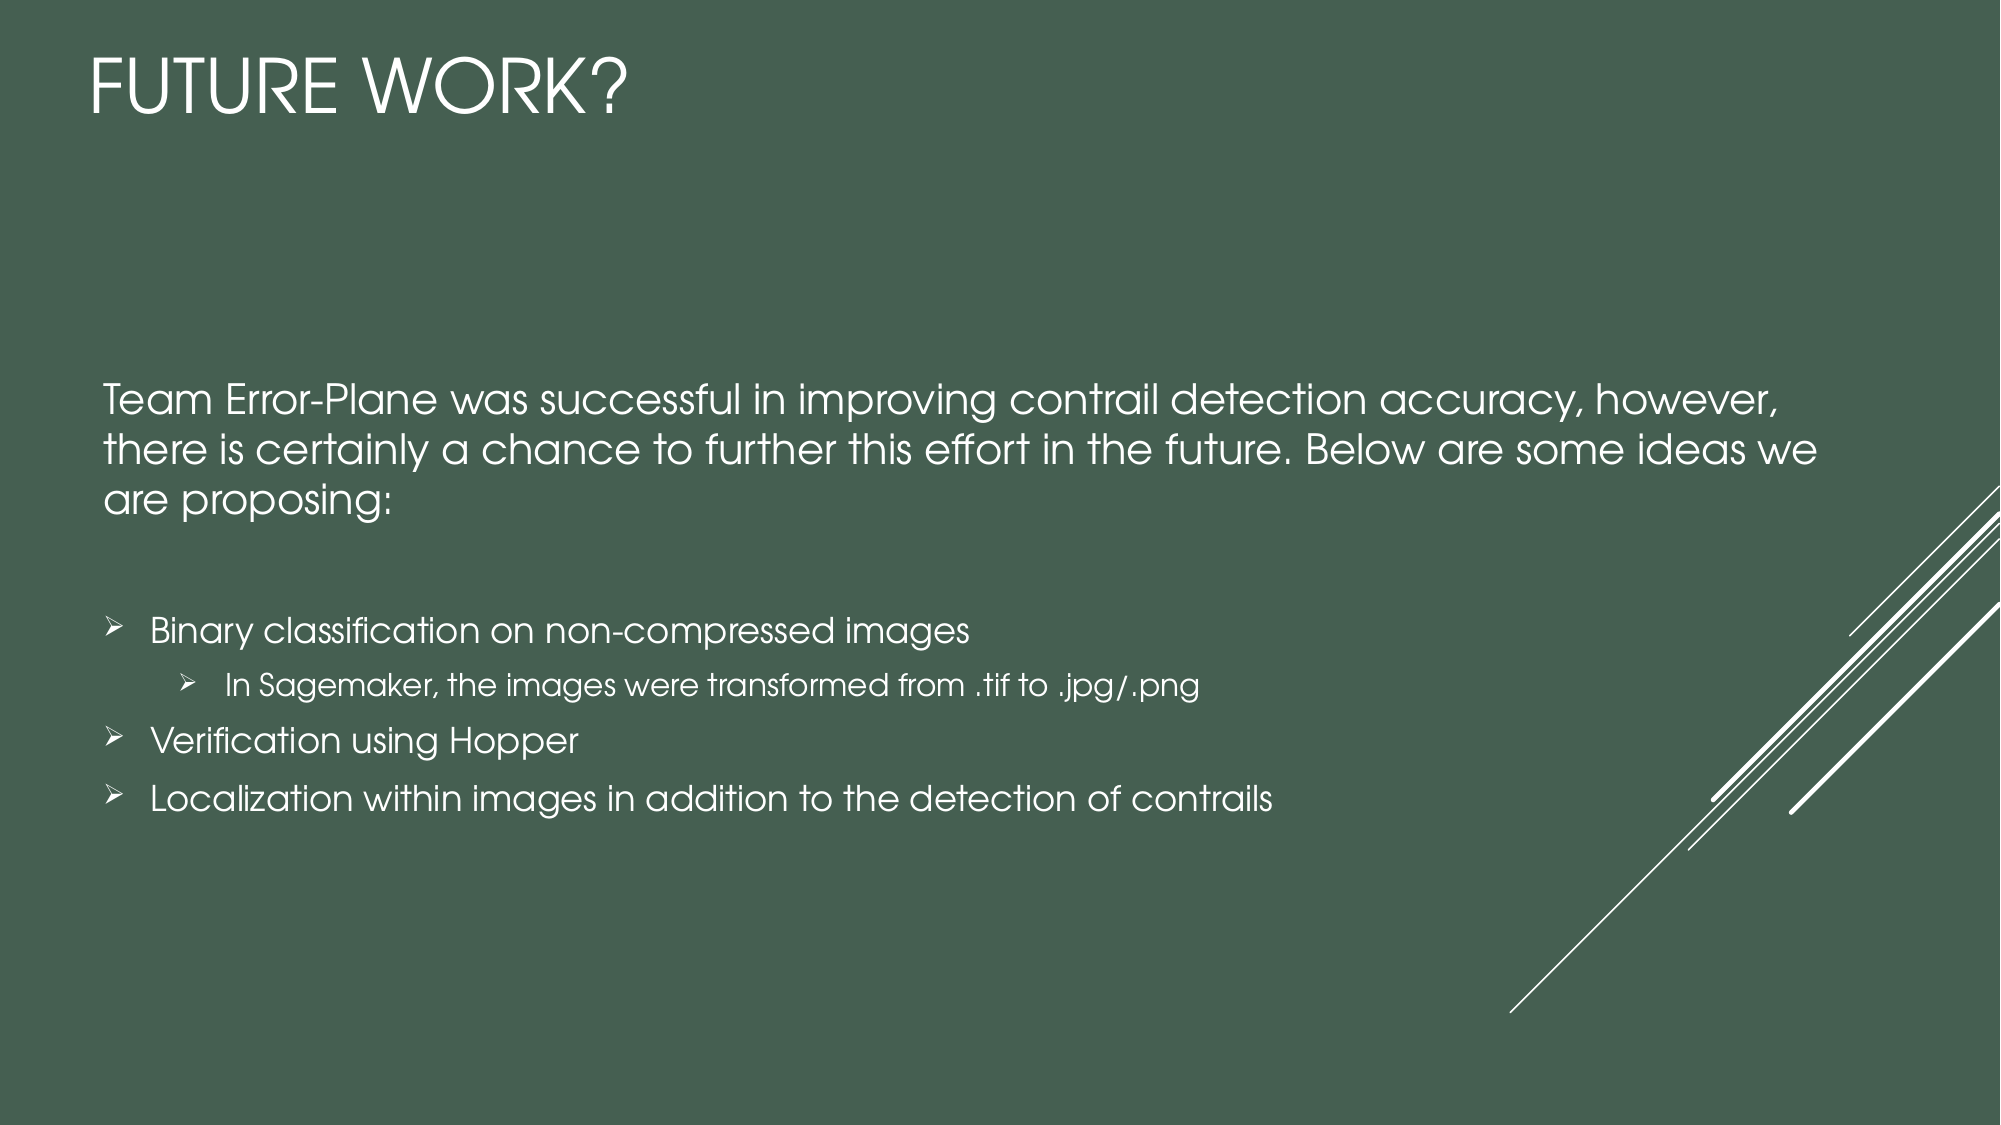

# Future work?
Team Error-Plane was successful in improving contrail detection accuracy, however, there is certainly a chance to further this effort in the future. Below are some ideas we are proposing:

Binary classification on non-compressed images
In Sagemaker, the images were transformed from .tif to .jpg/.png
Verification using Hopper
Localization within images in addition to the detection of contrails